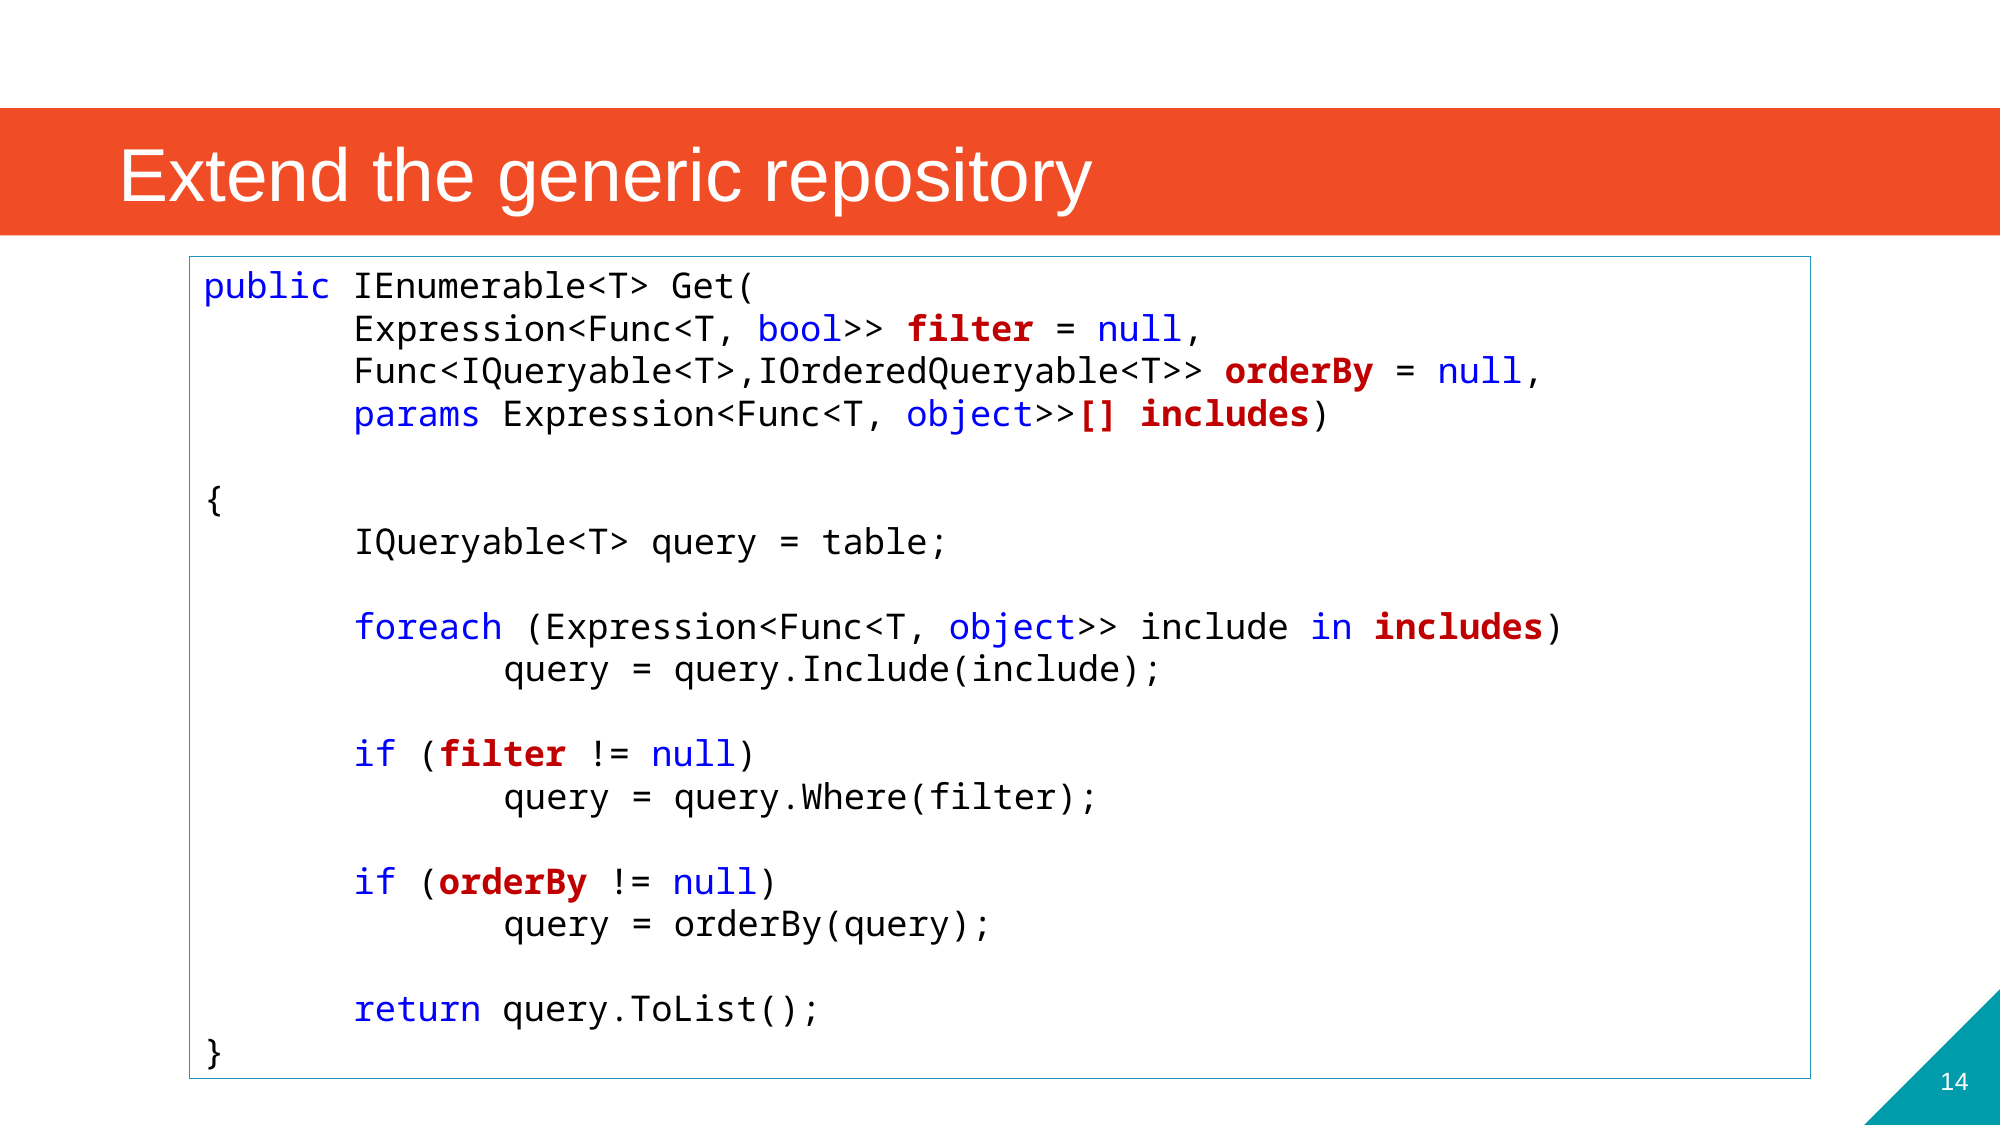

# Extend the generic repository
public IEnumerable<T> Get(
	Expression<Func<T, bool>> filter = null,
	Func<IQueryable<T>,IOrderedQueryable<T>> orderBy = null,
	params Expression<Func<T, object>>[] includes)

{
	IQueryable<T> query = table;

	foreach (Expression<Func<T, object>> include in includes)
		query = query.Include(include);

	if (filter != null)
		query = query.Where(filter);

	if (orderBy != null)
		query = orderBy(query);

	return query.ToList();
}
14